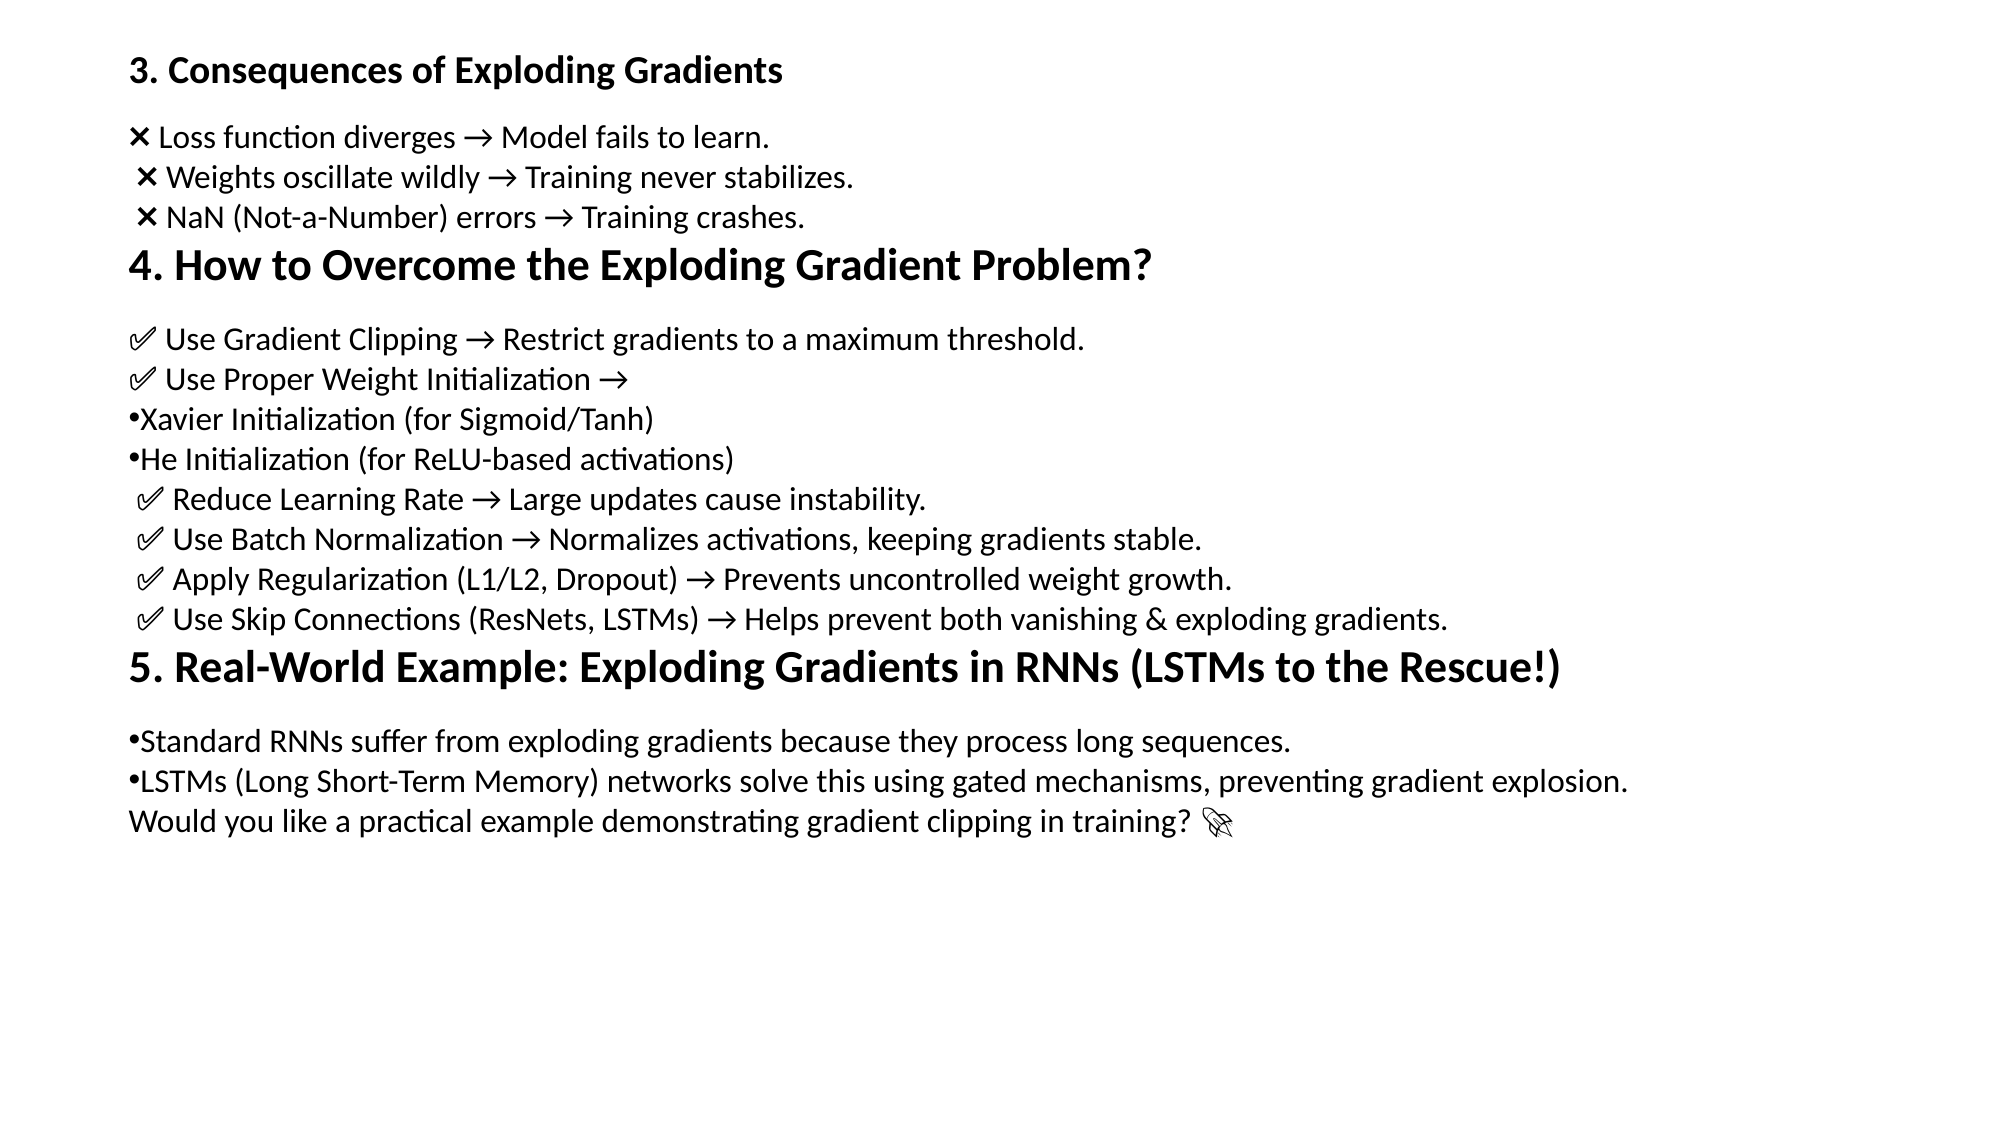

3. Consequences of Exploding Gradients
❌ Loss function diverges → Model fails to learn.
 ❌ Weights oscillate wildly → Training never stabilizes.
 ❌ NaN (Not-a-Number) errors → Training crashes.
4. How to Overcome the Exploding Gradient Problem?
✅ Use Gradient Clipping → Restrict gradients to a maximum threshold.
✅ Use Proper Weight Initialization →
Xavier Initialization (for Sigmoid/Tanh)
He Initialization (for ReLU-based activations)
 ✅ Reduce Learning Rate → Large updates cause instability.
 ✅ Use Batch Normalization → Normalizes activations, keeping gradients stable.
 ✅ Apply Regularization (L1/L2, Dropout) → Prevents uncontrolled weight growth.
 ✅ Use Skip Connections (ResNets, LSTMs) → Helps prevent both vanishing & exploding gradients.
5. Real-World Example: Exploding Gradients in RNNs (LSTMs to the Rescue!)
Standard RNNs suffer from exploding gradients because they process long sequences.
LSTMs (Long Short-Term Memory) networks solve this using gated mechanisms, preventing gradient explosion.
Would you like a practical example demonstrating gradient clipping in training? 🚀